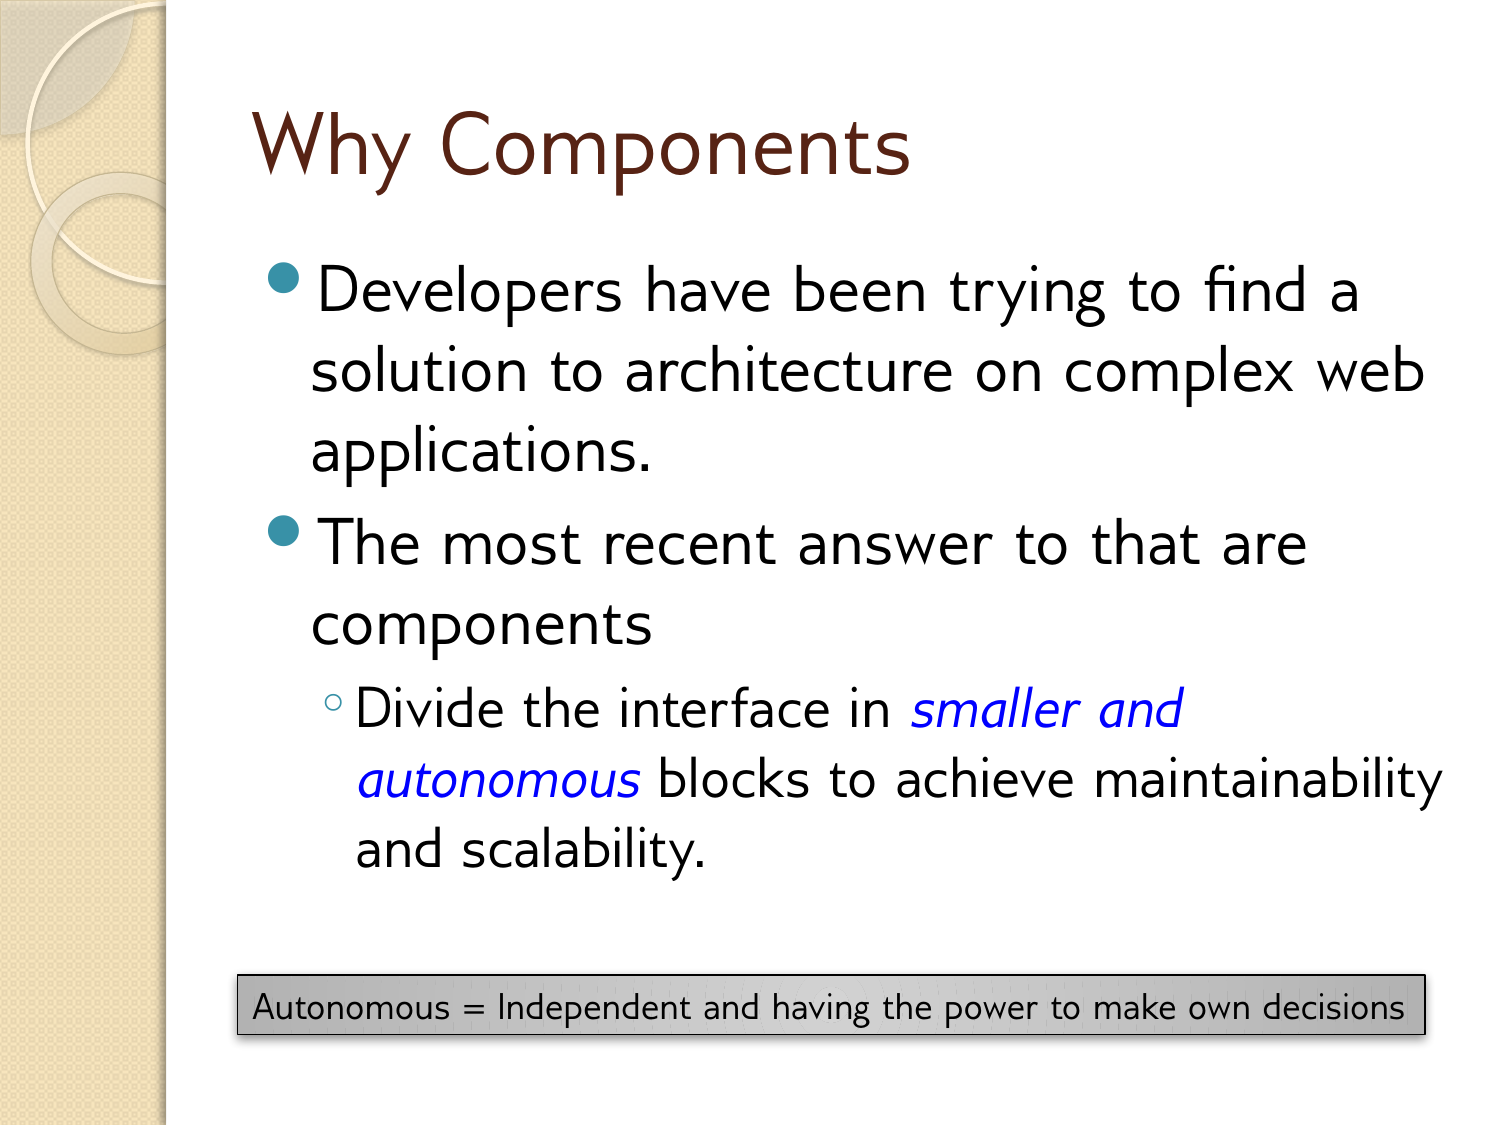

# Why Components
Developers have been trying to find a solution to architecture on complex web applications.
The most recent answer to that are components
Divide the interface in smaller and autonomous blocks to achieve maintainability and scalability.
Autonomous = Independent and having the power to make own decisions